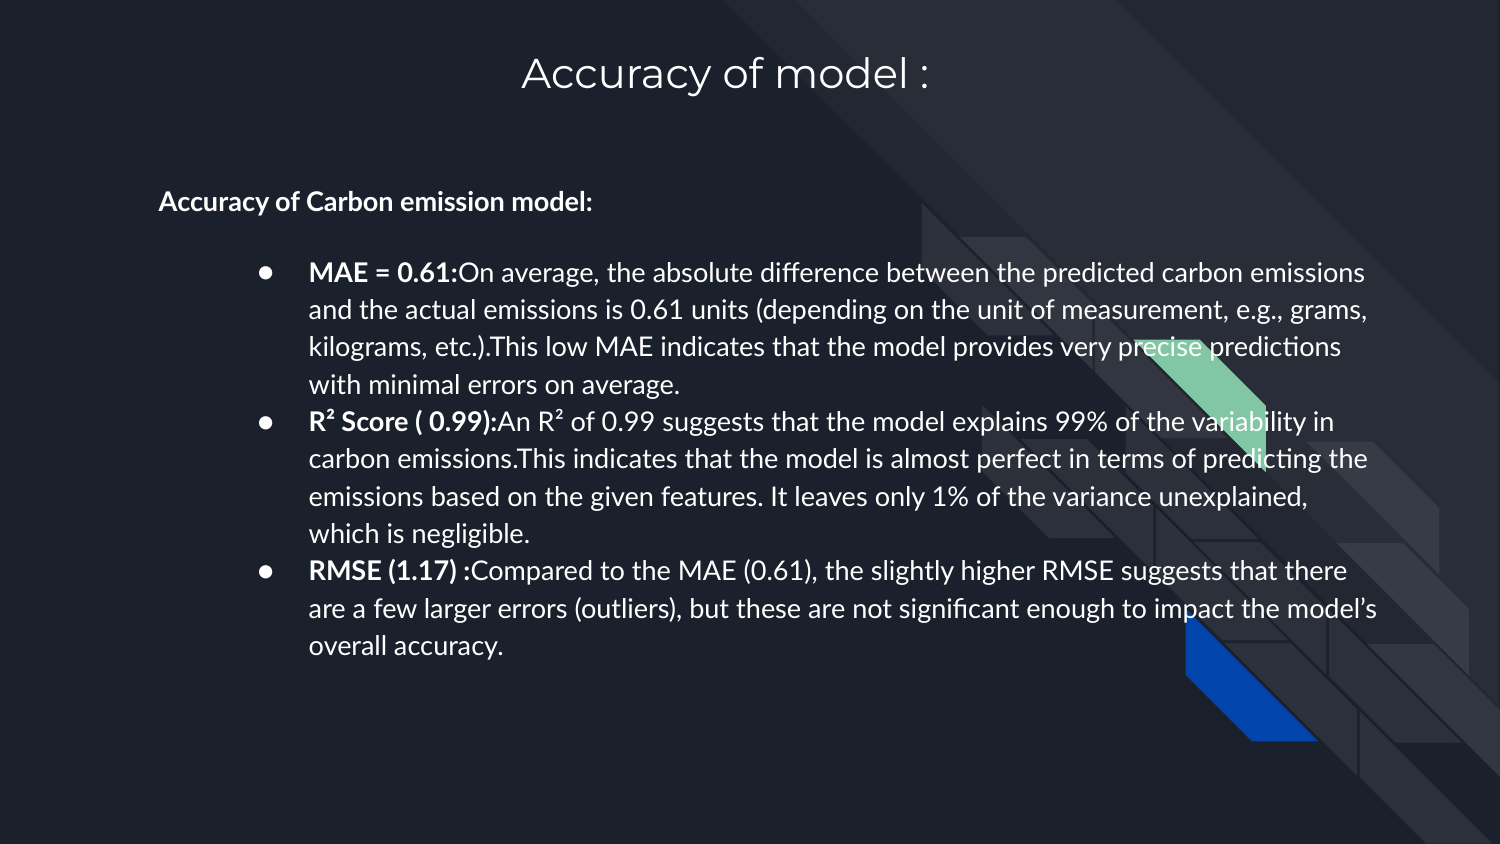

Accuracy of model :
Accuracy of Carbon emission model:
MAE = 0.61:On average, the absolute difference between the predicted carbon emissions and the actual emissions is 0.61 units (depending on the unit of measurement, e.g., grams, kilograms, etc.).This low MAE indicates that the model provides very precise predictions with minimal errors on average.
R² Score ( 0.99):An R² of 0.99 suggests that the model explains 99% of the variability in carbon emissions.This indicates that the model is almost perfect in terms of predicting the emissions based on the given features. It leaves only 1% of the variance unexplained, which is negligible.
RMSE (1.17) :Compared to the MAE (0.61), the slightly higher RMSE suggests that there are a few larger errors (outliers), but these are not significant enough to impact the model’s overall accuracy.